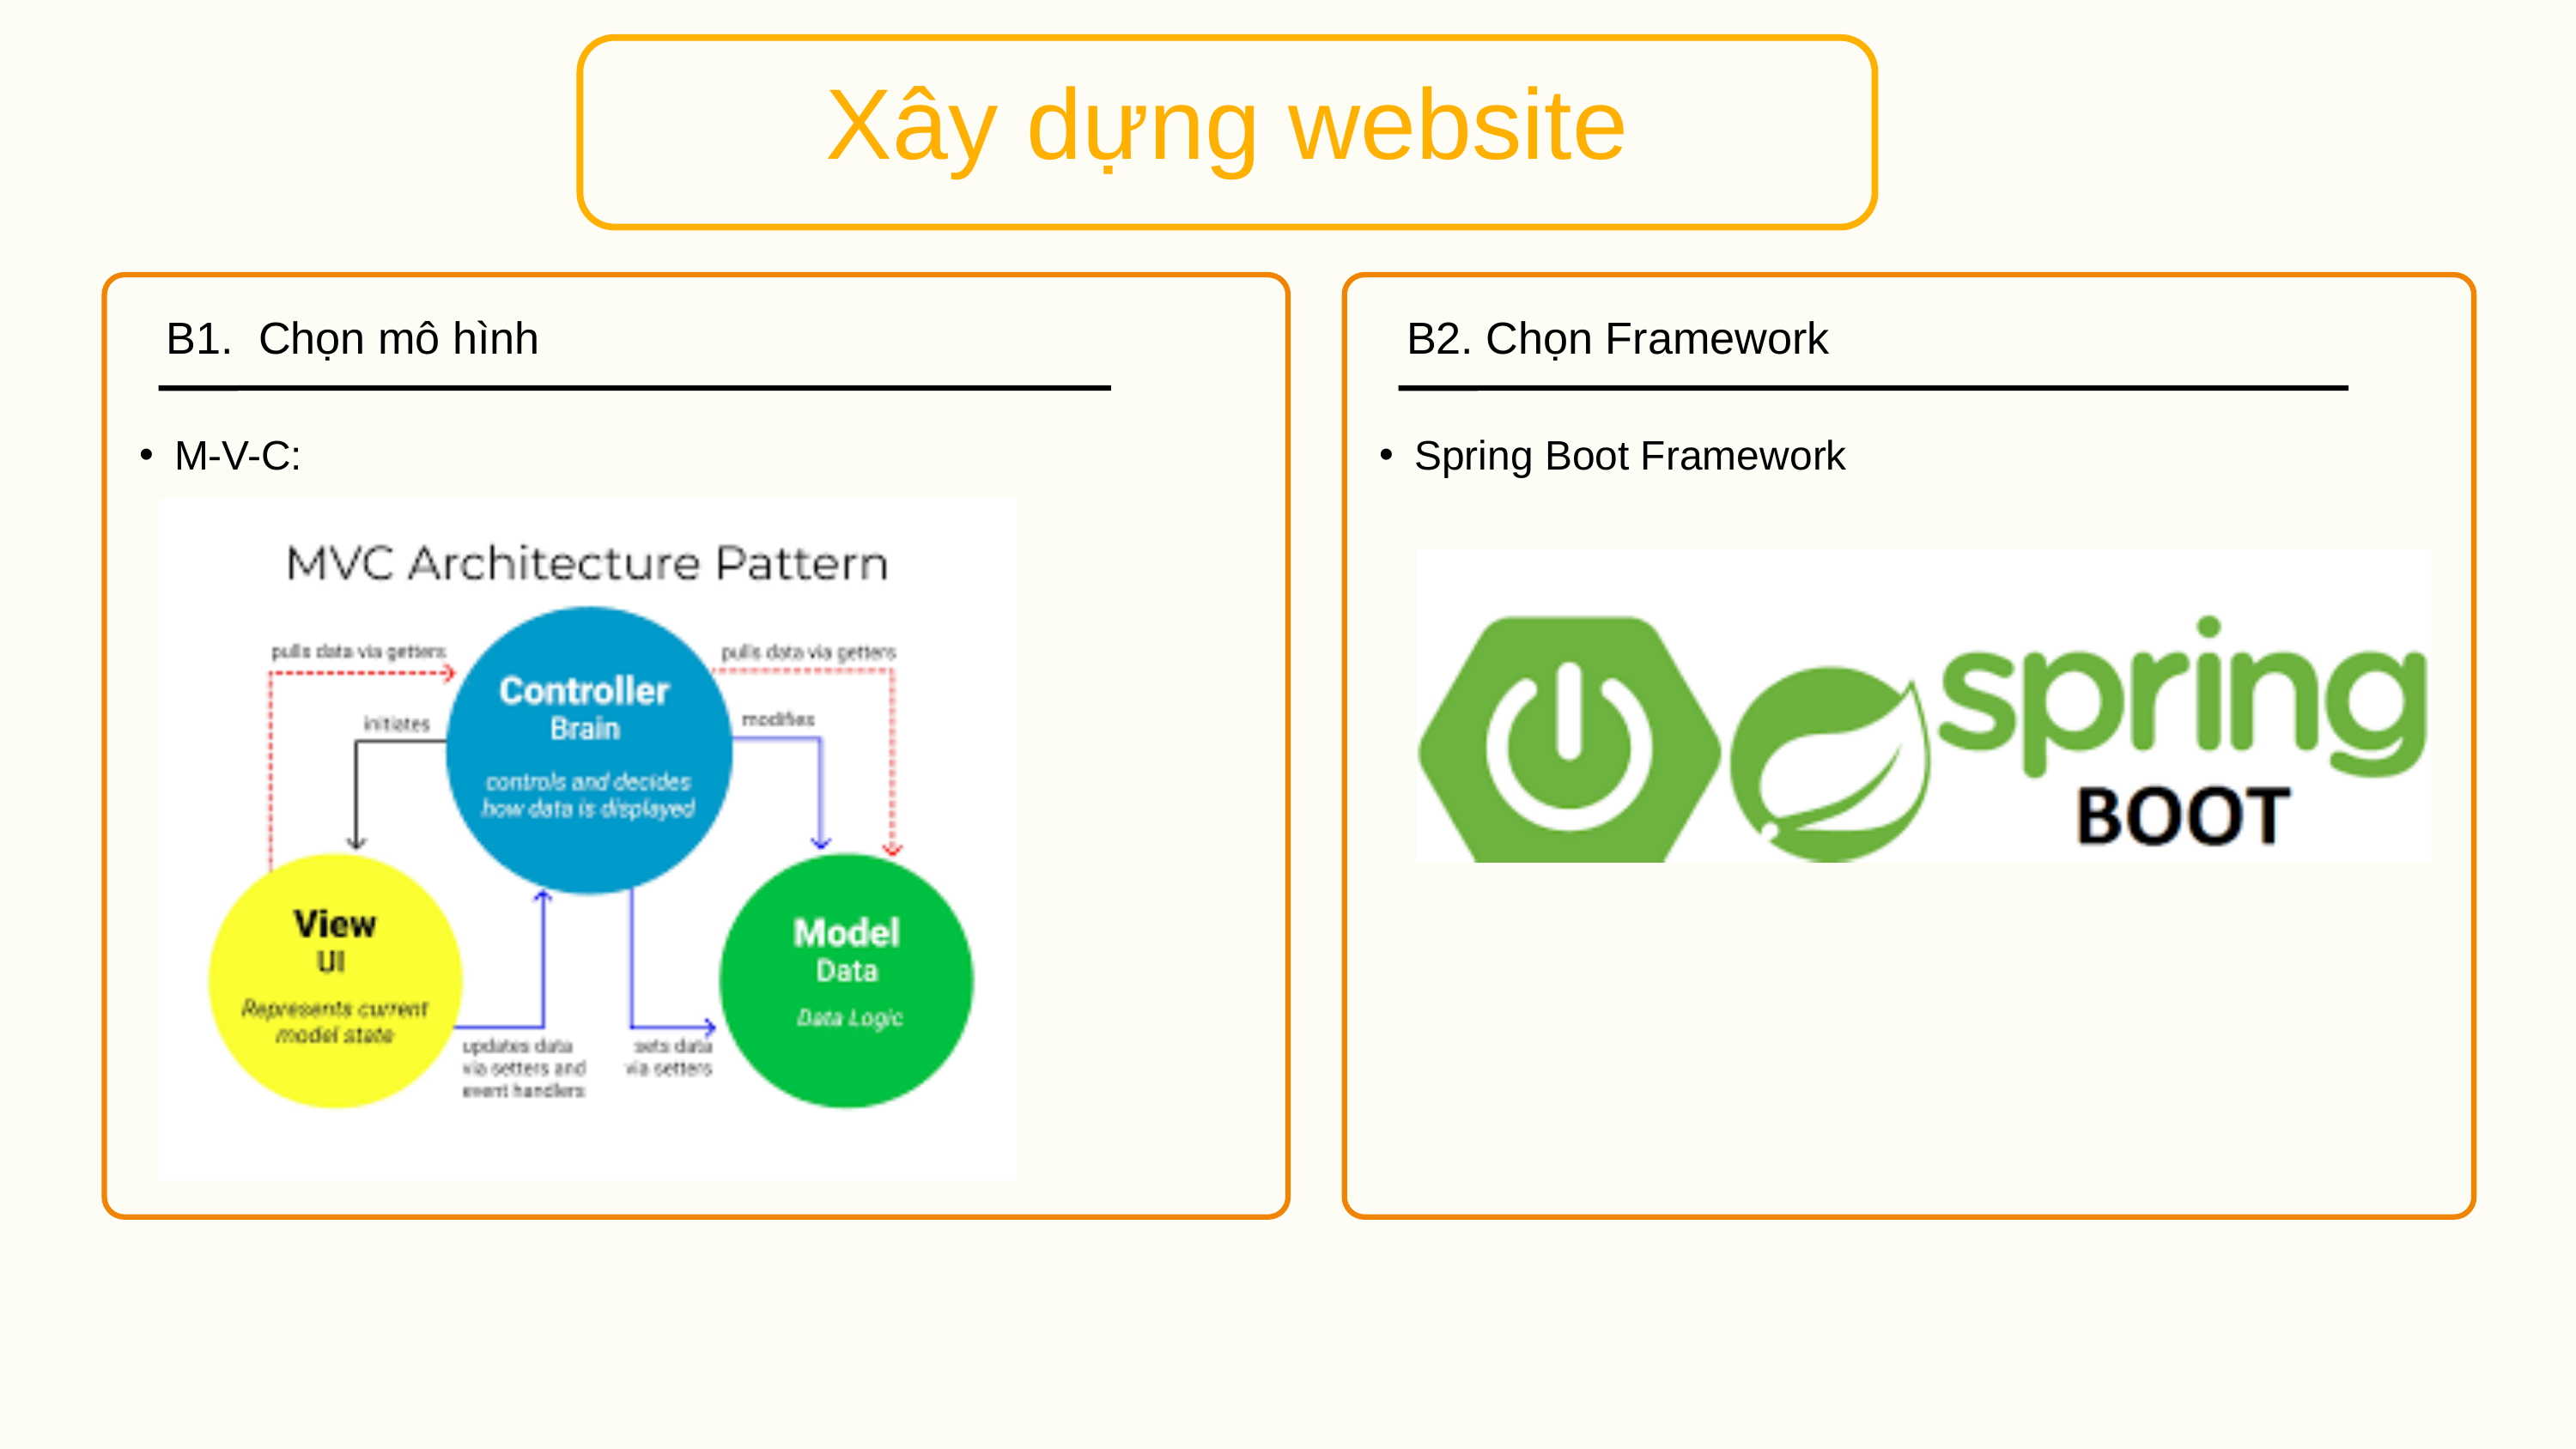

Xây dựng website

     B1.  Chọn mô hình

M-V-C:

     B2. Chọn Framework

Spring Boot Framework